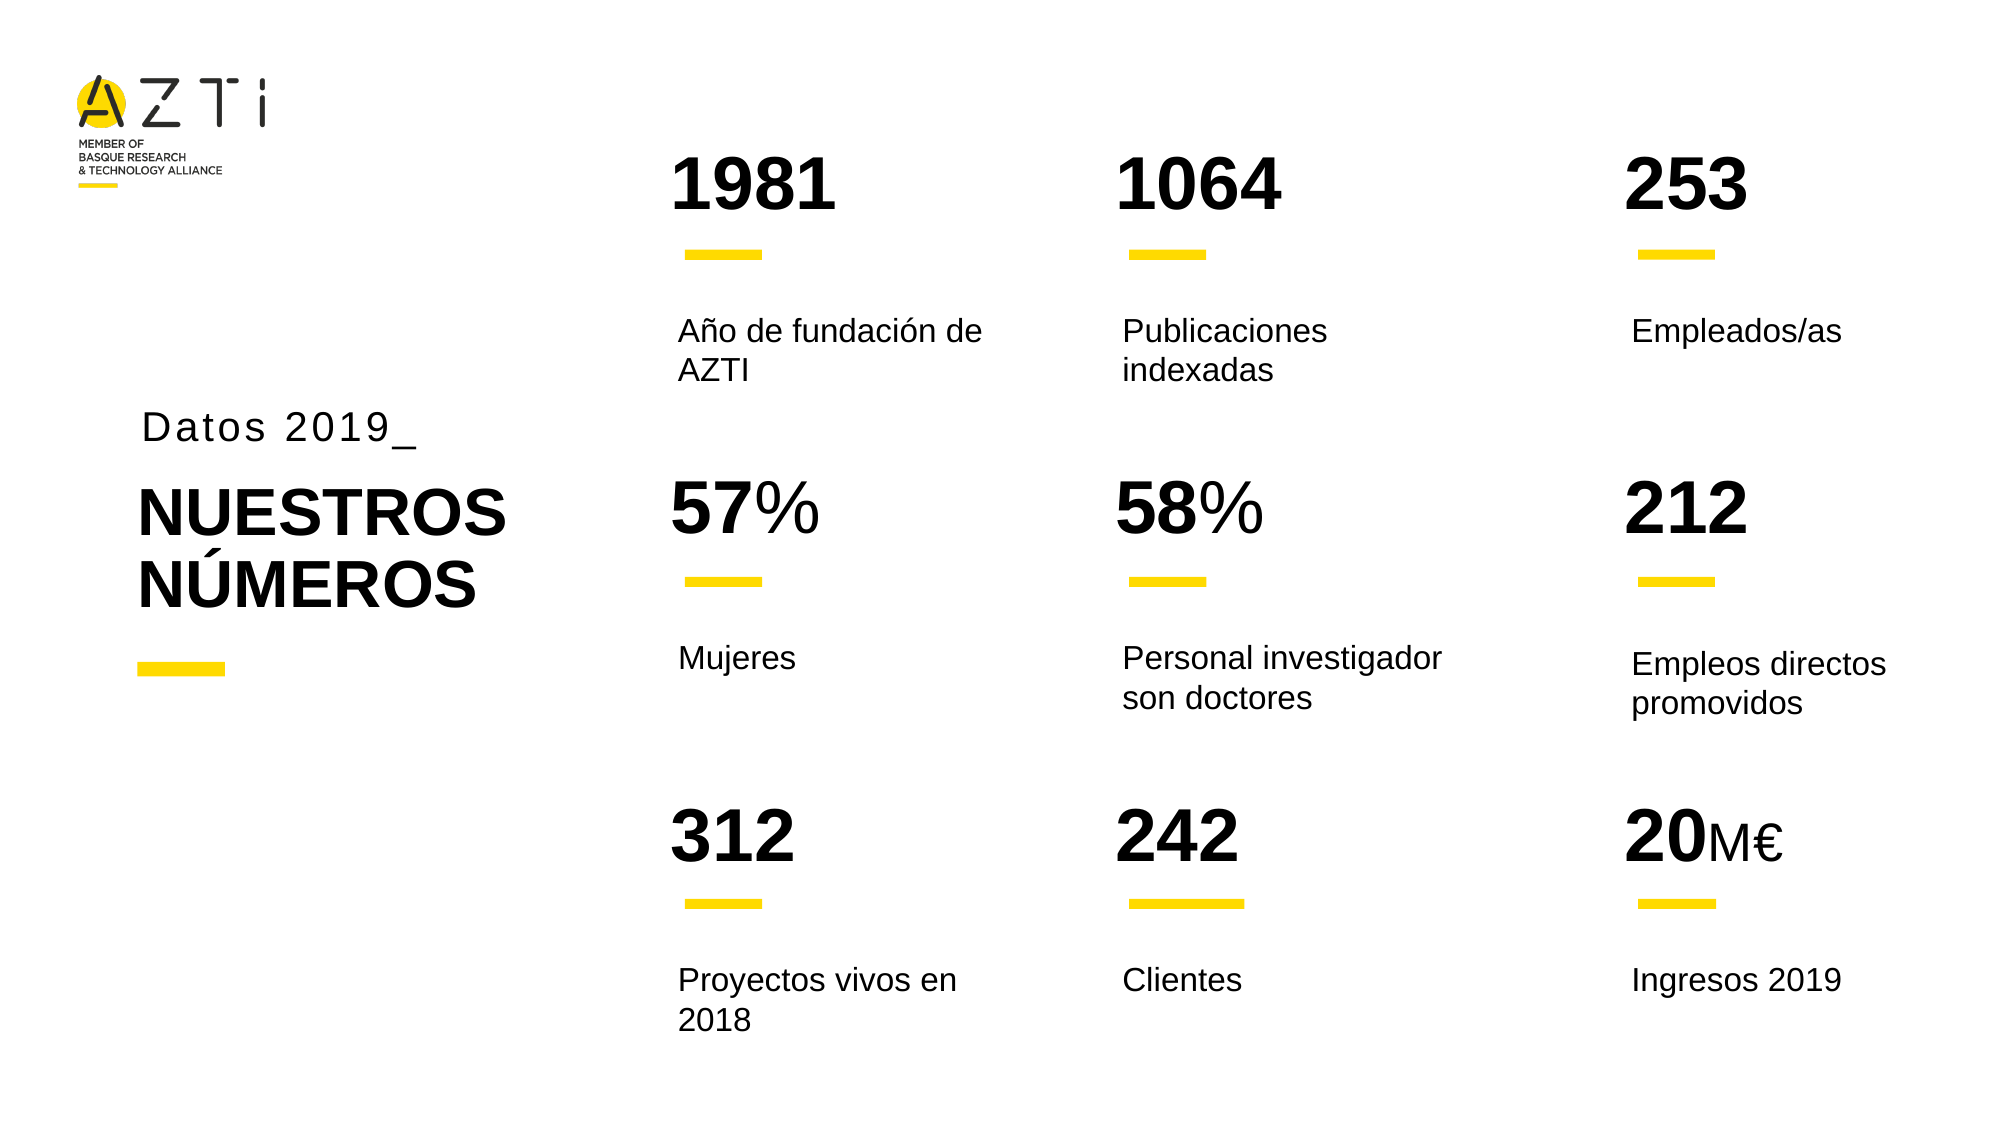

1981
1064
253

Año de fundación de AZTI
Publicaciones indexadas
Empleados/as
Datos 2019_
57%
58%
212
# NUESTROS NÚMEROS

Mujeres
Personal investigador son doctores
Empleos directos promovidos

312
242
20M€

Proyectos vivos en 2018
Clientes
Ingresos 2019